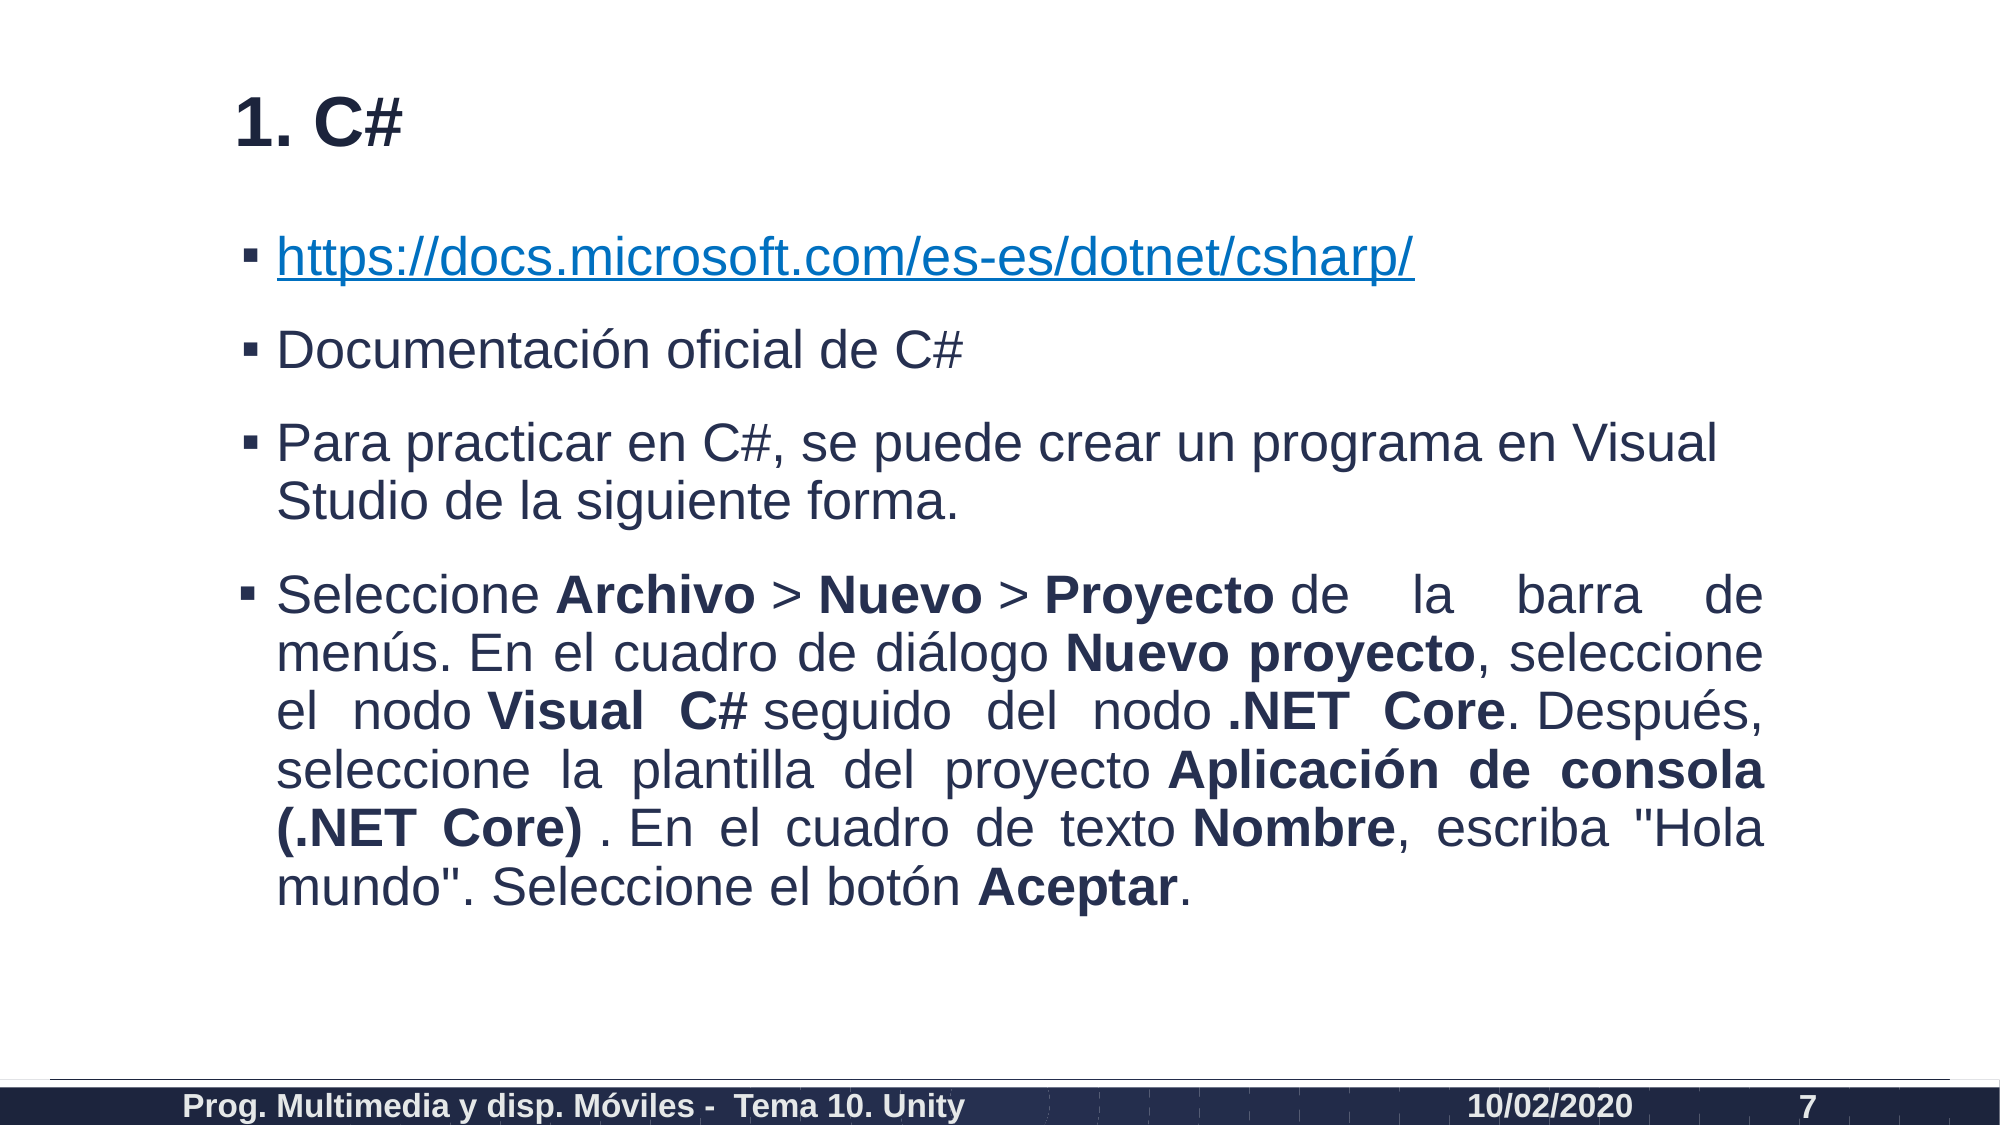

# 1. C#
https://docs.microsoft.com/es-es/dotnet/csharp/
Documentación oficial de C#
Para practicar en C#, se puede crear un programa en Visual Studio de la siguiente forma.
Seleccione Archivo > Nuevo > Proyecto de la barra de menús. En el cuadro de diálogo Nuevo proyecto, seleccione el nodo Visual C# seguido del nodo .NET Core. Después, seleccione la plantilla del proyecto Aplicación de consola (.NET Core) . En el cuadro de texto Nombre, escriba "Hola mundo". Seleccione el botón Aceptar.
Prog. Multimedia y disp. Móviles -  Tema 10. Unity
10/02/2020
7